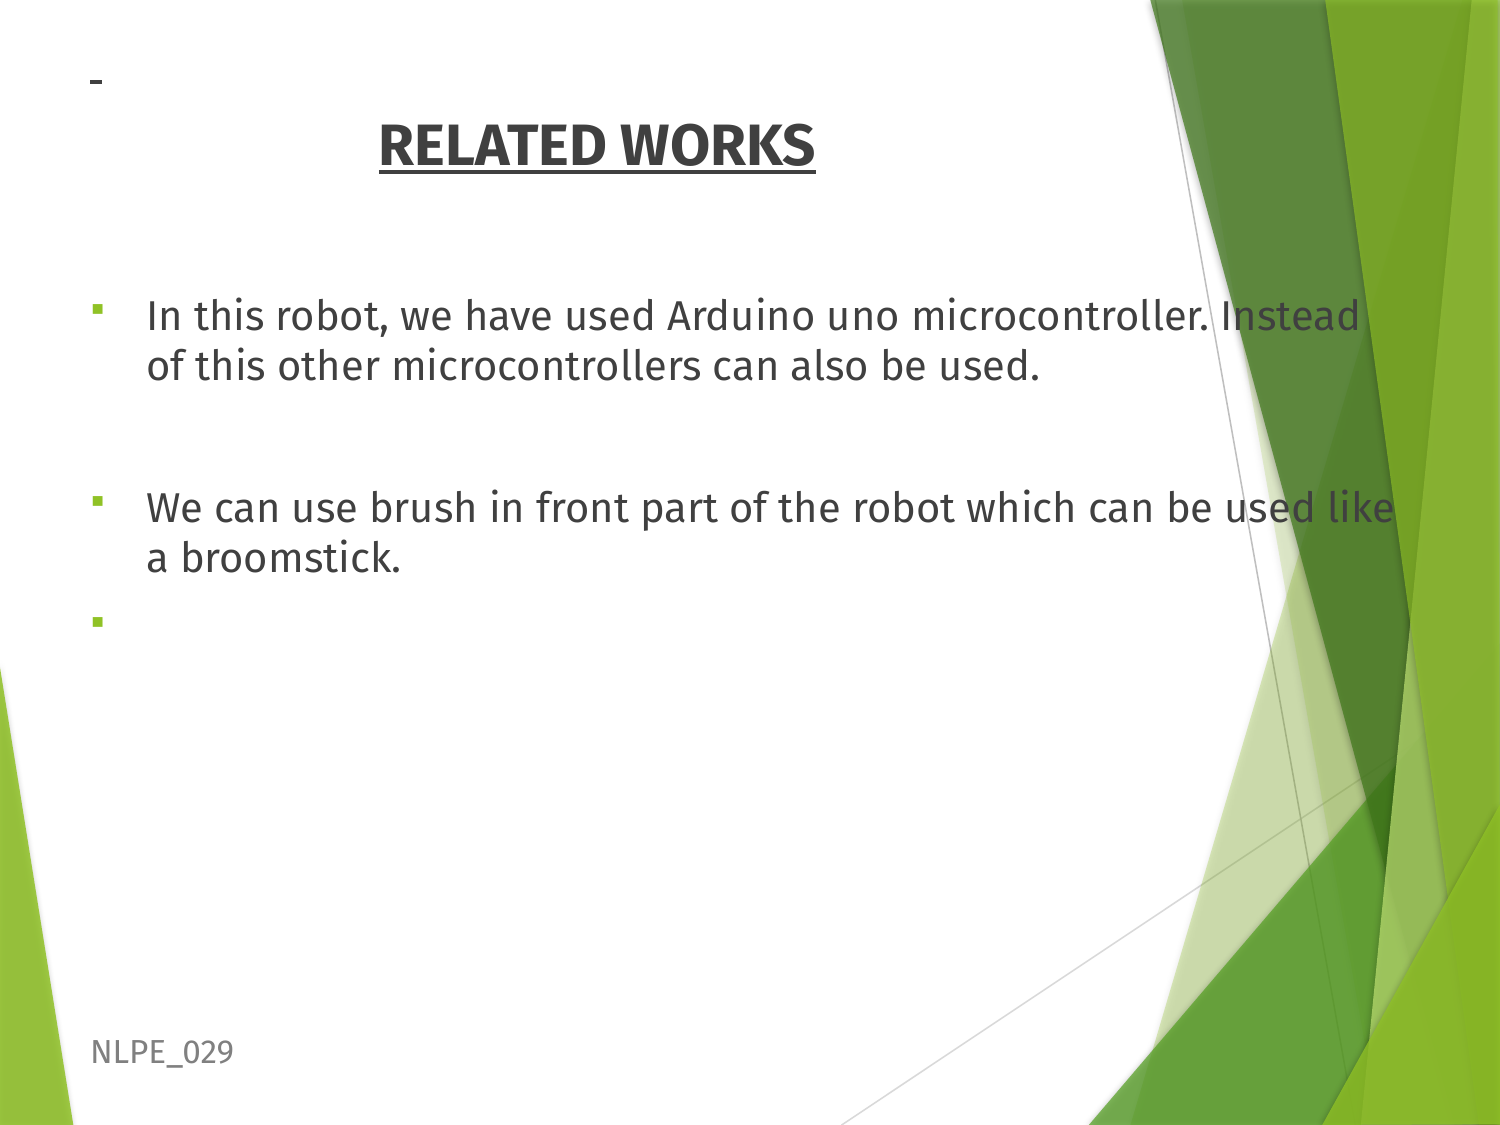

RELATED WORKS

In this robot, we have used Arduino uno microcontroller. Instead of this other microcontrollers can also be used.

We can use brush in front part of the robot which can be used like a broomstick.

# NLPE_029